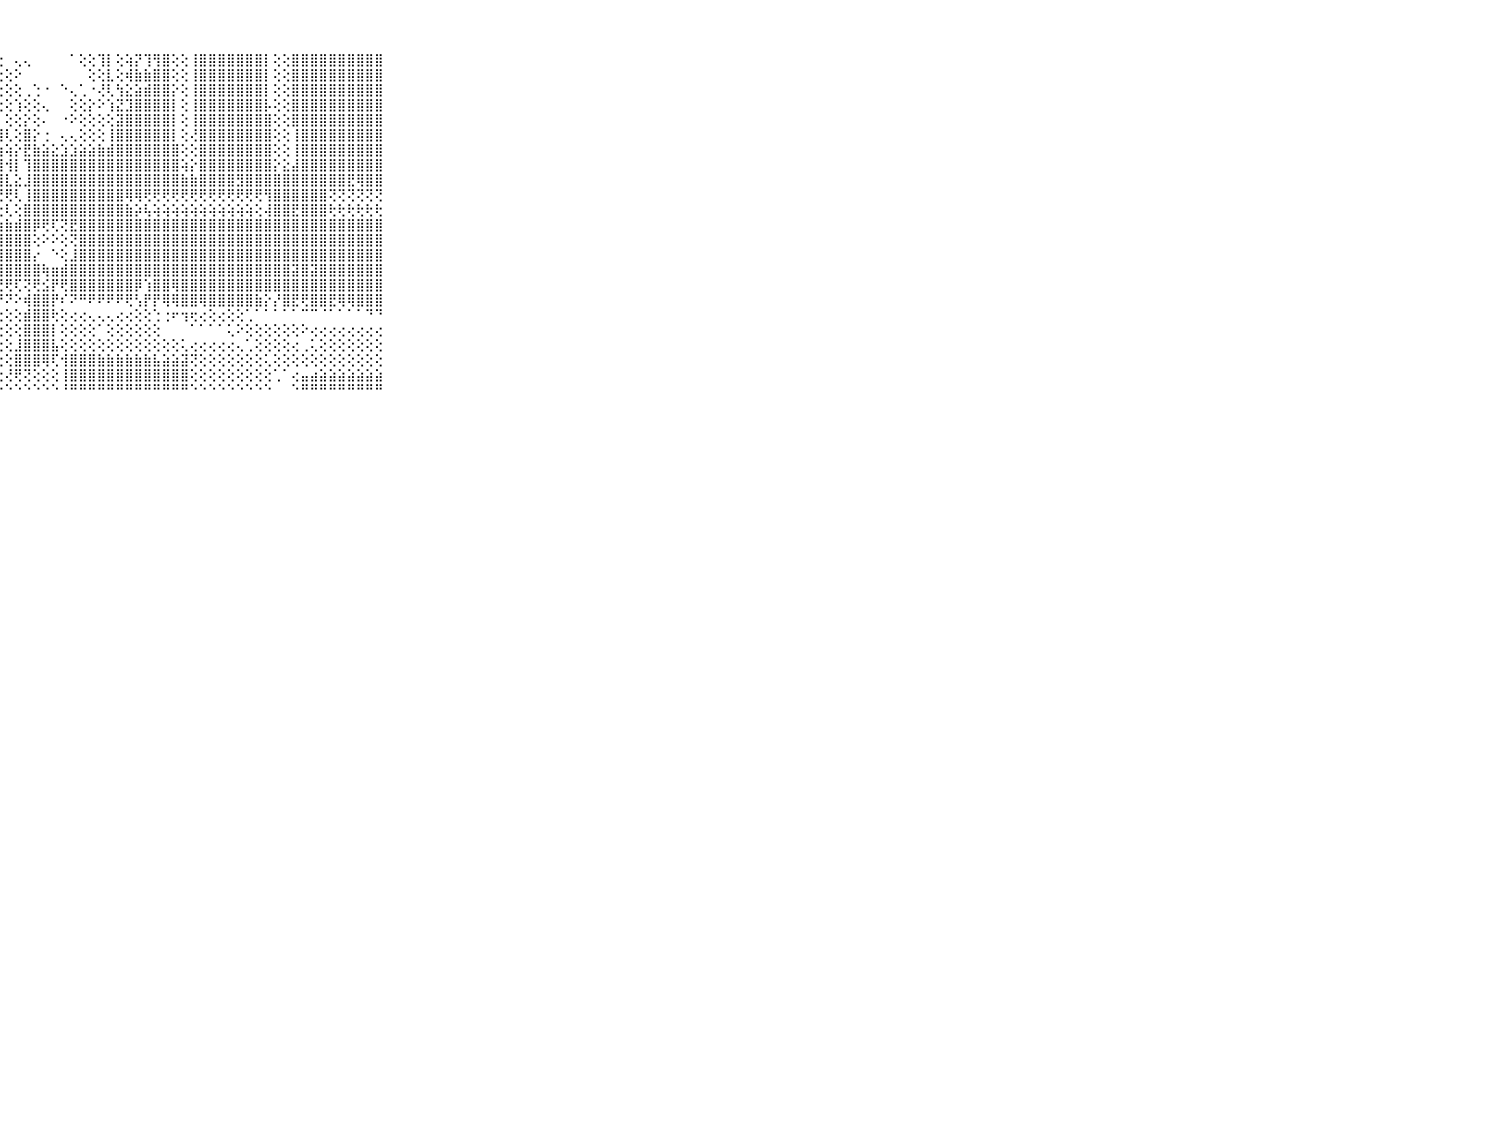

⠀⠀⠀⠀⠀⠀⠀⠀⠀⠀⠀⣿⣿⣿⢜⣿⣿⣿⣯⢕⢸⡇⢕⢧⢗⢇⢕⢕⠀⢄⢄⠀⠀⠀⠀⠁⢕⢕⢹⡇⢕⢵⡝⢹⢻⣿⢕⢕⢸⣿⣿⣿⣿⣿⣿⣿⡇⢕⢕⣿⣿⣿⣿⣿⣿⣿⣿⣿⣿⠀⠀⠀⠀⠀⠀⠀⠀⠀⠀⠀⠀
⠀⠀⠀⠀⠀⠀⠀⠀⠀⠀⠀⣿⣿⣿⡇⣿⣿⣿⣷⢷⡧⣿⢕⣮⣼⢕⢕⢕⢕⠕⠀⠀⠀⠀⠀⠀⠀⢕⢕⣇⢕⢾⣷⣷⣿⣿⢕⢕⢸⣿⣿⣿⣿⣿⣿⣿⡇⢕⢕⣿⣿⣿⣿⣿⣿⣿⣿⣿⣿⠀⠀⠀⠀⠀⠀⠀⠀⠀⠀⠀⠀
⠀⠀⠀⠀⠀⠀⠀⠀⠀⠀⠀⣿⣿⣿⣿⢸⣿⣿⣿⣿⣯⣿⣱⣿⣿⣷⡗⢕⢕⢕⢀⢑⠐⠀⠑⢄⢁⠐⢜⢇⢳⣕⣵⣾⣿⣿⡕⢕⢸⣿⣿⣿⣿⣿⣿⣿⡇⢕⢕⣿⣿⣿⣿⣿⣿⣿⣿⣿⣿⠀⠀⠀⠀⠀⠀⠀⠀⠀⠀⠀⠀
⠀⠀⠀⠀⠀⠀⠀⠀⠀⠀⠀⣿⣿⣿⣿⡜⣿⣿⣿⣿⣿⣿⡇⣹⣿⣿⣧⢕⢕⢱⢕⢕⢄⠀⠀⢕⢕⡕⠕⢱⣝⣹⣿⣿⣿⣿⡇⢕⢸⣿⣿⣿⣿⣿⣿⣿⡧⢕⢕⣿⣿⣿⣿⣿⣿⣿⣿⣿⣿⠀⠀⠀⠀⠀⠀⠀⠀⠀⠀⠀⠀
⠀⠀⠀⠀⠀⠀⠀⠀⠀⠀⠀⣿⣿⣿⣿⡇⣿⣿⣿⣿⣿⣿⣏⣾⣿⣿⣿⡇⢕⢕⡕⢕⠄⠀⠐⠕⢕⢕⢕⢕⣽⣿⣿⣿⣿⣿⡇⢕⢸⣿⣿⣿⣿⣿⣿⣿⣿⢕⢕⣿⣿⣿⣿⣿⣿⣿⣿⣿⣿⠀⠀⠀⠀⠀⠀⠀⠀⠀⠀⠀⠀
⠀⠀⠀⠀⠀⠀⠀⠀⠀⠀⠀⣿⣿⣿⣿⣧⢻⣿⣿⣿⣿⣿⣿⢸⣿⣿⣿⣿⢇⢕⣿⡕⢐⠀⢄⢄⢕⢕⢕⢸⣿⣿⣿⣿⣿⣿⡇⢕⢜⣿⣿⣿⣿⣿⣿⣿⣿⢕⢕⢸⣿⣿⣿⣿⣿⣿⣿⣿⣿⠀⠀⠀⠀⠀⠀⠀⠀⠀⠀⠀⠀
⠀⠀⠀⠀⠀⠀⠀⠀⠀⠀⠀⣿⣿⣿⣿⣿⢸⣿⣿⣿⣿⣯⣿⢜⣿⣿⣿⣷⢵⡕⣟⣷⣵⣕⣱⣱⣵⣵⣷⣾⣿⣿⣿⣿⣿⣿⣿⢕⢕⣿⣿⣿⣿⣿⣿⣿⣿⢕⢕⢸⣿⣿⣿⣿⣿⣿⣿⣿⣿⠀⠀⠀⠀⠀⠀⠀⠀⠀⠀⠀⠀
⠀⠀⠀⠀⠀⠀⠀⠀⠀⠀⠀⣿⣿⣿⣿⣿⡷⣿⣿⣿⣿⣿⣻⡗⢿⣿⣿⣿⢺⡇⢹⣿⣿⣿⣿⣿⣿⣿⣿⣿⣿⣿⣿⣿⣿⣿⣿⢵⡕⣿⣿⣿⣿⣿⣿⣿⣿⡕⣕⣼⣿⣿⣿⣿⣿⣿⣿⣿⣿⠀⠀⠀⠀⠀⠀⠀⠀⠀⠀⠀⠀
⠀⠀⠀⠀⠀⠀⠀⠀⠀⠀⠀⣿⣿⣿⣿⣿⡇⢿⣿⣿⣿⣟⣿⣗⣿⣿⣿⣿⣇⣕⣸⣿⣿⣿⣿⣿⣿⣿⣿⣿⣿⣿⣿⣿⣿⣿⣿⣷⣷⣿⣿⣿⣿⣻⣿⣿⣿⣿⣿⣿⣿⣿⣿⣿⣿⣟⢿⣿⣿⠀⠀⠀⠀⠀⠀⠀⠀⠀⠀⠀⠀
⠀⠀⠀⠀⠀⠀⠀⠀⠀⠀⠀⢽⢿⣯⣽⣝⣕⣝⣕⣕⣵⣕⣞⣟⢟⢟⢟⢟⢟⢇⢸⣿⣿⣿⣿⣿⣿⣿⣿⣿⣿⢿⢿⢟⢟⢟⢟⢟⢟⢟⢟⢟⢟⢟⢟⢟⢻⣿⣿⣿⣿⣿⣿⢝⢝⢝⢝⢝⢝⠀⠀⠀⠀⠀⠀⠀⠀⠀⠀⠀⠀
⠀⠀⠀⠀⠀⠀⠀⠀⠀⠀⠀⣳⣟⢟⢟⢟⢟⣻⣿⣿⣿⣿⣿⣿⣿⡟⢧⢗⢇⢕⣿⣿⣿⣿⣿⣿⣿⣿⣿⣿⣿⣷⡵⢧⢵⢵⢵⢵⢵⢵⢵⢵⢵⢵⢵⢕⢼⣿⣿⣟⣿⣿⣿⢗⢗⢗⢗⢗⢗⠀⠀⠀⠀⠀⠀⠀⠀⠀⠀⠀⠀
⠀⠀⠀⠀⠀⠀⠀⠀⠀⠀⠀⣷⣷⣷⣷⣷⣾⣿⣿⣿⣿⣿⣿⣿⣿⣿⣷⣷⣷⣾⣿⡿⢟⢏⢝⣟⣿⣿⣿⣿⣿⣿⣿⣿⣿⣿⣿⣿⣿⣿⣿⣿⣿⣿⣿⣿⣿⣿⣿⣿⣿⣿⣿⣿⣿⣿⣿⣿⣿⠀⠀⠀⠀⠀⠀⠀⠀⠀⠀⠀⠀
⠀⠀⠀⠀⠀⠀⠀⠀⠀⠀⠀⣿⣿⣿⣿⣿⣿⣿⣿⣿⣿⣿⣿⣿⣿⣿⣿⣿⣿⣿⣿⢕⠕⠕⢕⢝⣿⣿⣿⣿⣿⣿⣿⣿⣿⣿⣿⣿⣿⣿⣿⣿⣿⣿⣿⣿⣿⣿⣿⣿⣿⣿⣿⣿⣿⣿⣿⣿⣿⠀⠀⠀⠀⠀⠀⠀⠀⠀⠀⠀⠀
⠀⠀⠀⠀⠀⠀⠀⠀⠀⠀⠀⣿⣿⣿⣿⣿⣿⣿⣿⣿⣿⣿⣿⣿⣿⣿⣿⣿⣿⣿⣿⡔⠀⠑⢕⣸⣿⣿⣿⣿⣿⣿⣿⣿⣿⣿⣿⣿⣿⣿⣿⣿⣿⣿⣿⣿⣿⣿⣿⣿⣿⣿⣿⣿⣿⣿⣿⣿⣿⠀⠀⠀⠀⠀⠀⠀⠀⠀⠀⠀⠀
⠀⠀⠀⠀⠀⠀⠀⠀⠀⠀⠀⣿⣿⣿⣿⣿⣿⣿⣿⣿⣿⣿⣿⣿⣿⣿⣿⣿⣿⣿⣿⣿⢷⣶⣾⣿⣿⣿⣿⣿⣿⣿⣿⣿⣿⣿⣿⣿⣿⣿⣿⣿⣿⣿⣿⣿⣿⣿⣿⣽⣿⣽⣿⣿⣿⣿⣿⣿⣿⠀⠀⠀⠀⠀⠀⠀⠀⠀⠀⠀⠀
⠀⠀⠀⠀⠀⠀⠀⠀⠀⠀⠀⢿⣿⣿⣟⢝⢹⣿⢏⢽⢿⢿⡿⢿⢿⣿⣟⢟⢟⢏⢝⢟⣪⡟⢟⣿⣿⣿⣿⣿⣿⣿⡿⢱⣿⣿⢿⣿⣿⣿⣿⣿⣿⣿⣿⣿⣿⣿⣿⣿⣿⣿⣿⣿⣿⣿⣿⣿⣿⠀⠀⠀⠀⠀⠀⠀⠀⠀⠀⠀⠀
⠀⠀⠀⠀⠀⠀⠀⠀⠀⠀⠀⢀⢀⢀⢀⢀⢁⢁⢁⢁⢘⠙⠙⠙⠙⠙⠙⠜⠝⠕⢾⣿⣿⡟⠎⠝⠛⠟⠟⠟⠟⢟⢣⡟⡟⢿⢿⣿⣿⢿⣿⣿⣿⣿⣿⣷⡕⡜⣿⣟⢟⣿⣿⣟⢿⢿⣿⣿⣿⠀⠀⠀⠀⠀⠀⠀⠀⠀⠀⠀⠀
⠀⠀⠀⠀⠀⠀⠀⠀⠀⠀⠀⢕⢕⢕⢕⢕⢕⢕⢕⢕⢕⢕⢔⢕⢕⢕⢕⢕⢕⢕⣾⣿⣿⢗⢕⢔⢔⢄⢄⢄⢔⢔⢕⢕⢑⢐⠖⢲⢖⢔⢕⢔⢕⢕⢁⠁⠁⠁⠁⠁⠉⠉⠈⠁⠁⠁⠁⠙⠙⠀⠀⠀⠀⠀⠀⠀⠀⠀⠀⠀⠀
⠀⠀⠀⠀⠀⠀⠀⠀⠀⠀⠀⢕⢕⢕⢕⢕⢕⢕⢕⢕⢕⢕⢕⢕⢕⢕⢕⢕⢕⢕⣿⣿⣿⡇⢕⢕⢕⢕⠁⢕⢕⢕⢕⢕⢕⠀⠀⠀⠁⠁⠁⠁⢅⠕⢕⢕⢕⢕⢕⢕⠕⢔⢔⢔⢔⢔⢔⢔⢔⠀⠀⠀⠀⠀⠀⠀⠀⠀⠀⠀⠀
⠀⠀⠀⠀⠀⠀⠀⠀⠀⠀⠀⢕⢕⢕⢕⣷⣷⣷⣷⣷⣵⣵⣵⣵⣵⣕⢕⢕⢕⣸⣿⣿⣿⣧⢕⢕⢕⢕⢕⢕⢕⢕⢕⢕⢕⢕⢕⢅⢔⢔⢔⢔⢔⢄⢁⢕⢕⢕⢕⢔⢀⢅⢕⢕⢕⢕⢕⢕⢕⠀⠀⠀⠀⠀⠀⠀⠀⠀⠀⠀⠀
⠀⠀⠀⠀⠀⠀⠀⠀⠀⠀⠀⢕⢕⢕⢕⣿⣿⣿⣿⣿⣿⣿⣿⣿⣿⣿⢕⢕⢕⣿⣿⣿⢿⢏⢺⣿⣿⣿⣷⣷⣷⣷⣷⣷⣧⣵⣵⣽⢝⢕⢕⢕⢕⢕⢕⢕⢅⢕⢕⢕⢕⢕⢕⢕⢕⢕⢕⢕⢕⠀⠀⠀⠀⠀⠀⠀⠀⠀⠀⠀⠀
⠀⠀⠀⠀⠀⠀⠀⠀⠀⠀⠀⢕⢕⢕⢕⣿⣿⣿⣿⣿⣿⣿⣿⣿⣿⣿⢕⢕⢜⢟⢝⢕⢕⢕⢸⣿⣿⣿⣿⣿⣿⣿⣿⣿⣿⣿⣿⣿⢕⢕⢕⢕⢕⢕⢕⢕⢕⢁⠁⢔⣤⣴⣵⣵⣵⣵⣵⣵⣵⠀⠀⠀⠀⠀⠀⠀⠀⠀⠀⠀⠀
⠀⠀⠀⠀⠀⠀⠀⠀⠀⠀⠀⠀⠑⠑⠑⠛⠛⠛⠛⠛⠛⠛⠛⠛⠛⠓⠑⠑⠑⠑⠑⠑⠑⠑⠘⠛⠛⠛⠛⠛⠛⠛⠛⠛⠛⠛⠛⠛⠑⠑⠑⠑⠑⠑⠑⠑⠑⠀⠀⠑⠛⠛⠛⠛⠛⠛⠛⠛⠛⠀⠀⠀⠀⠀⠀⠀⠀⠀⠀⠀⠀